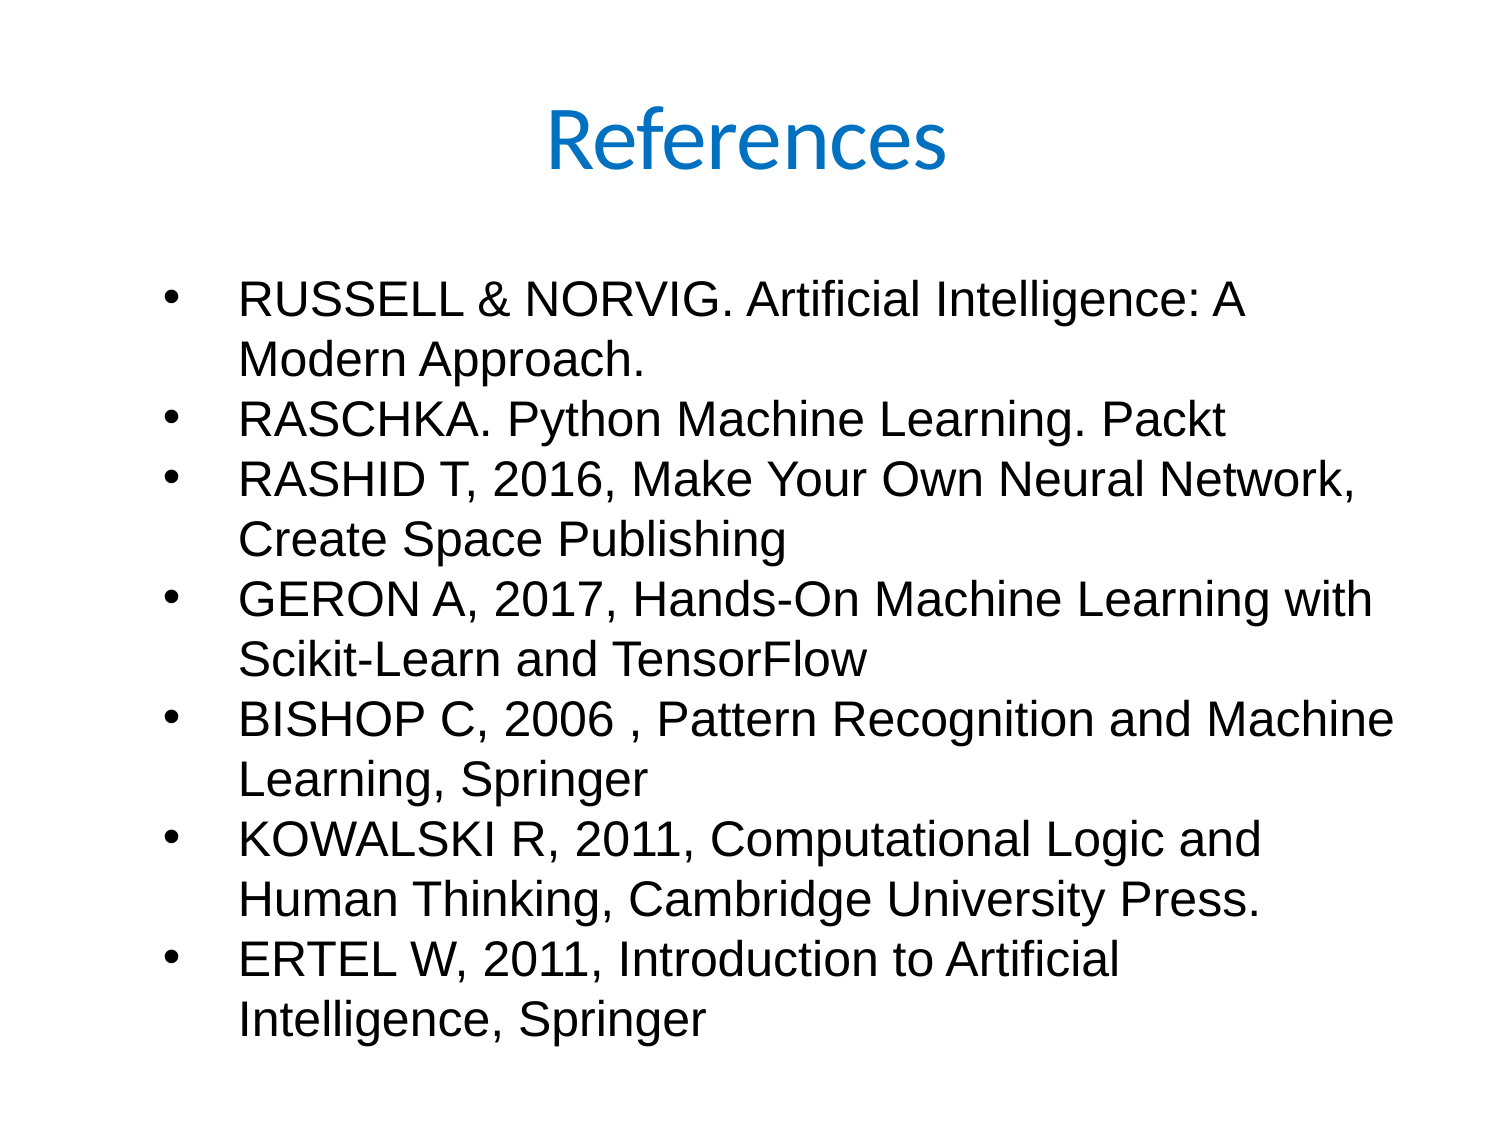

# References
RUSSELL & NORVIG. Artificial Intelligence: A Modern Approach.
RASCHKA. Python Machine Learning. Packt
RASHID T, 2016, Make Your Own Neural Network, Create Space Publishing
GERON A, 2017, Hands-On Machine Learning with Scikit-Learn and TensorFlow
BISHOP C, 2006 , Pattern Recognition and Machine Learning, Springer
KOWALSKI R, 2011, Computational Logic and Human Thinking, Cambridge University Press.
ERTEL W, 2011, Introduction to Artificial Intelligence, Springer